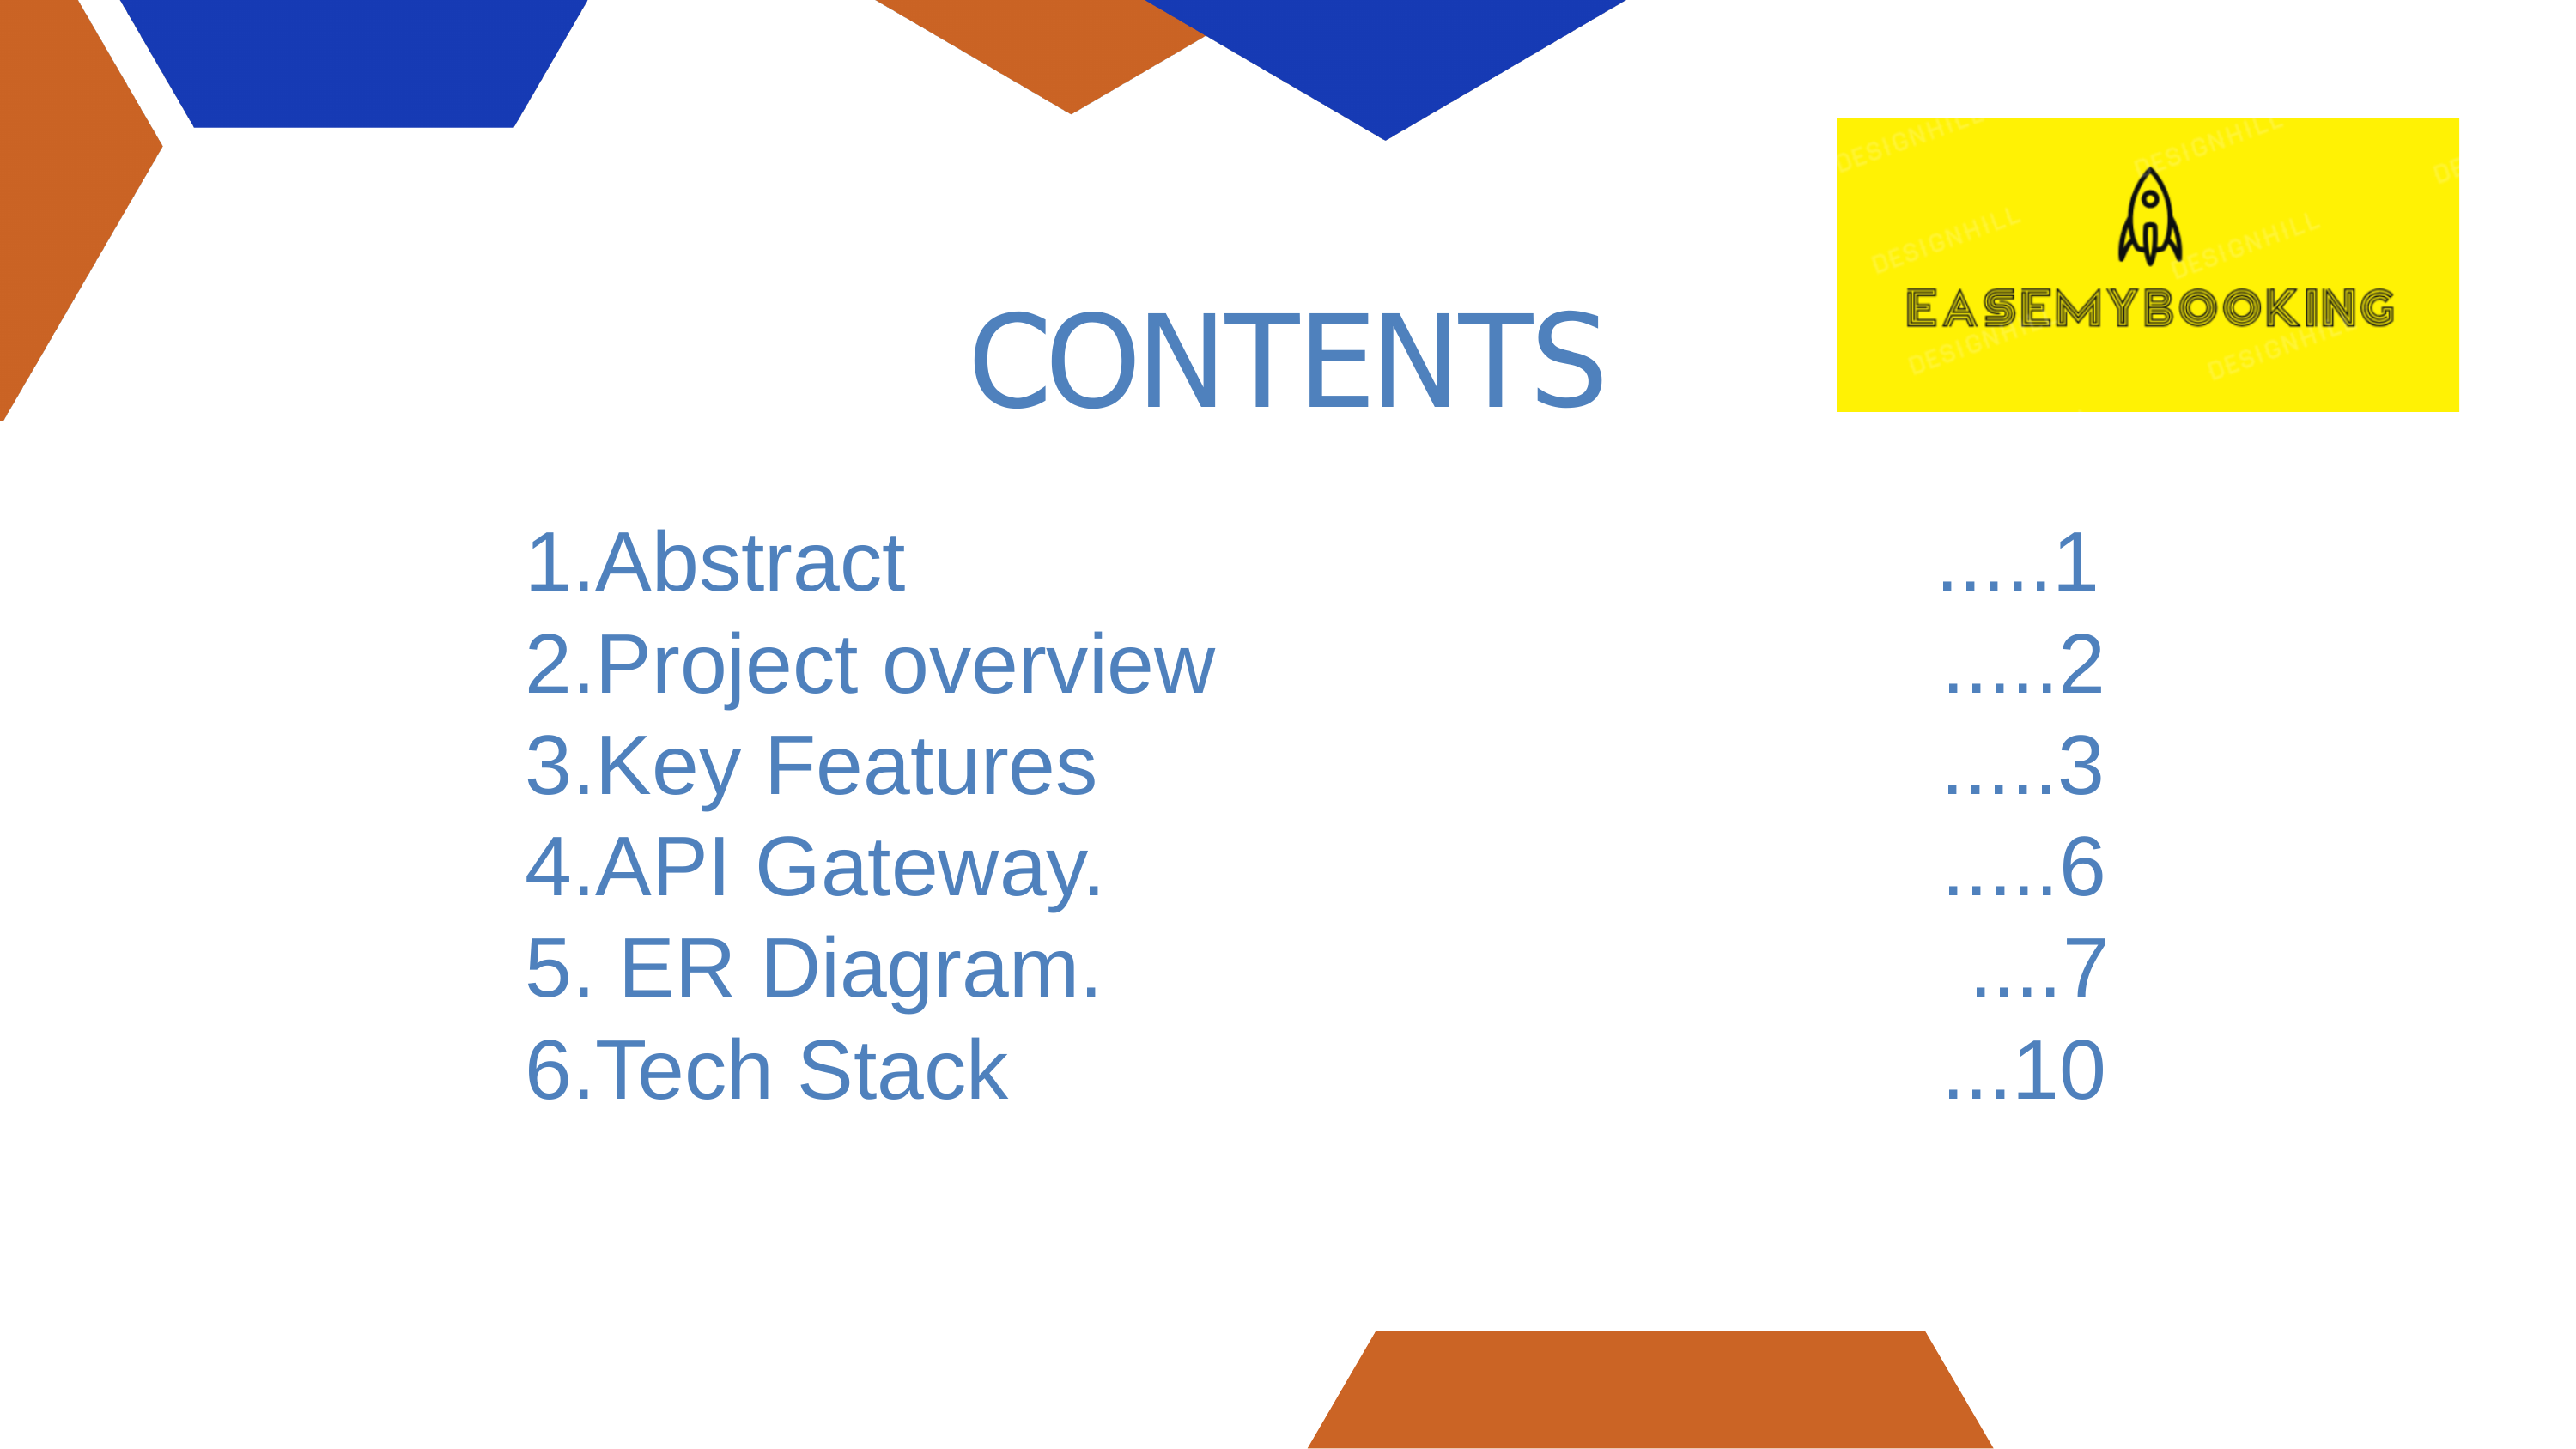

CONTENTS
1.Abstract                                            .....1
2.Project overview                               .....2
3.Key Features                                    .....3
4.API Gateway.    						.....6
5. ER Diagram.                                     ....7
6.Tech Stack								...10